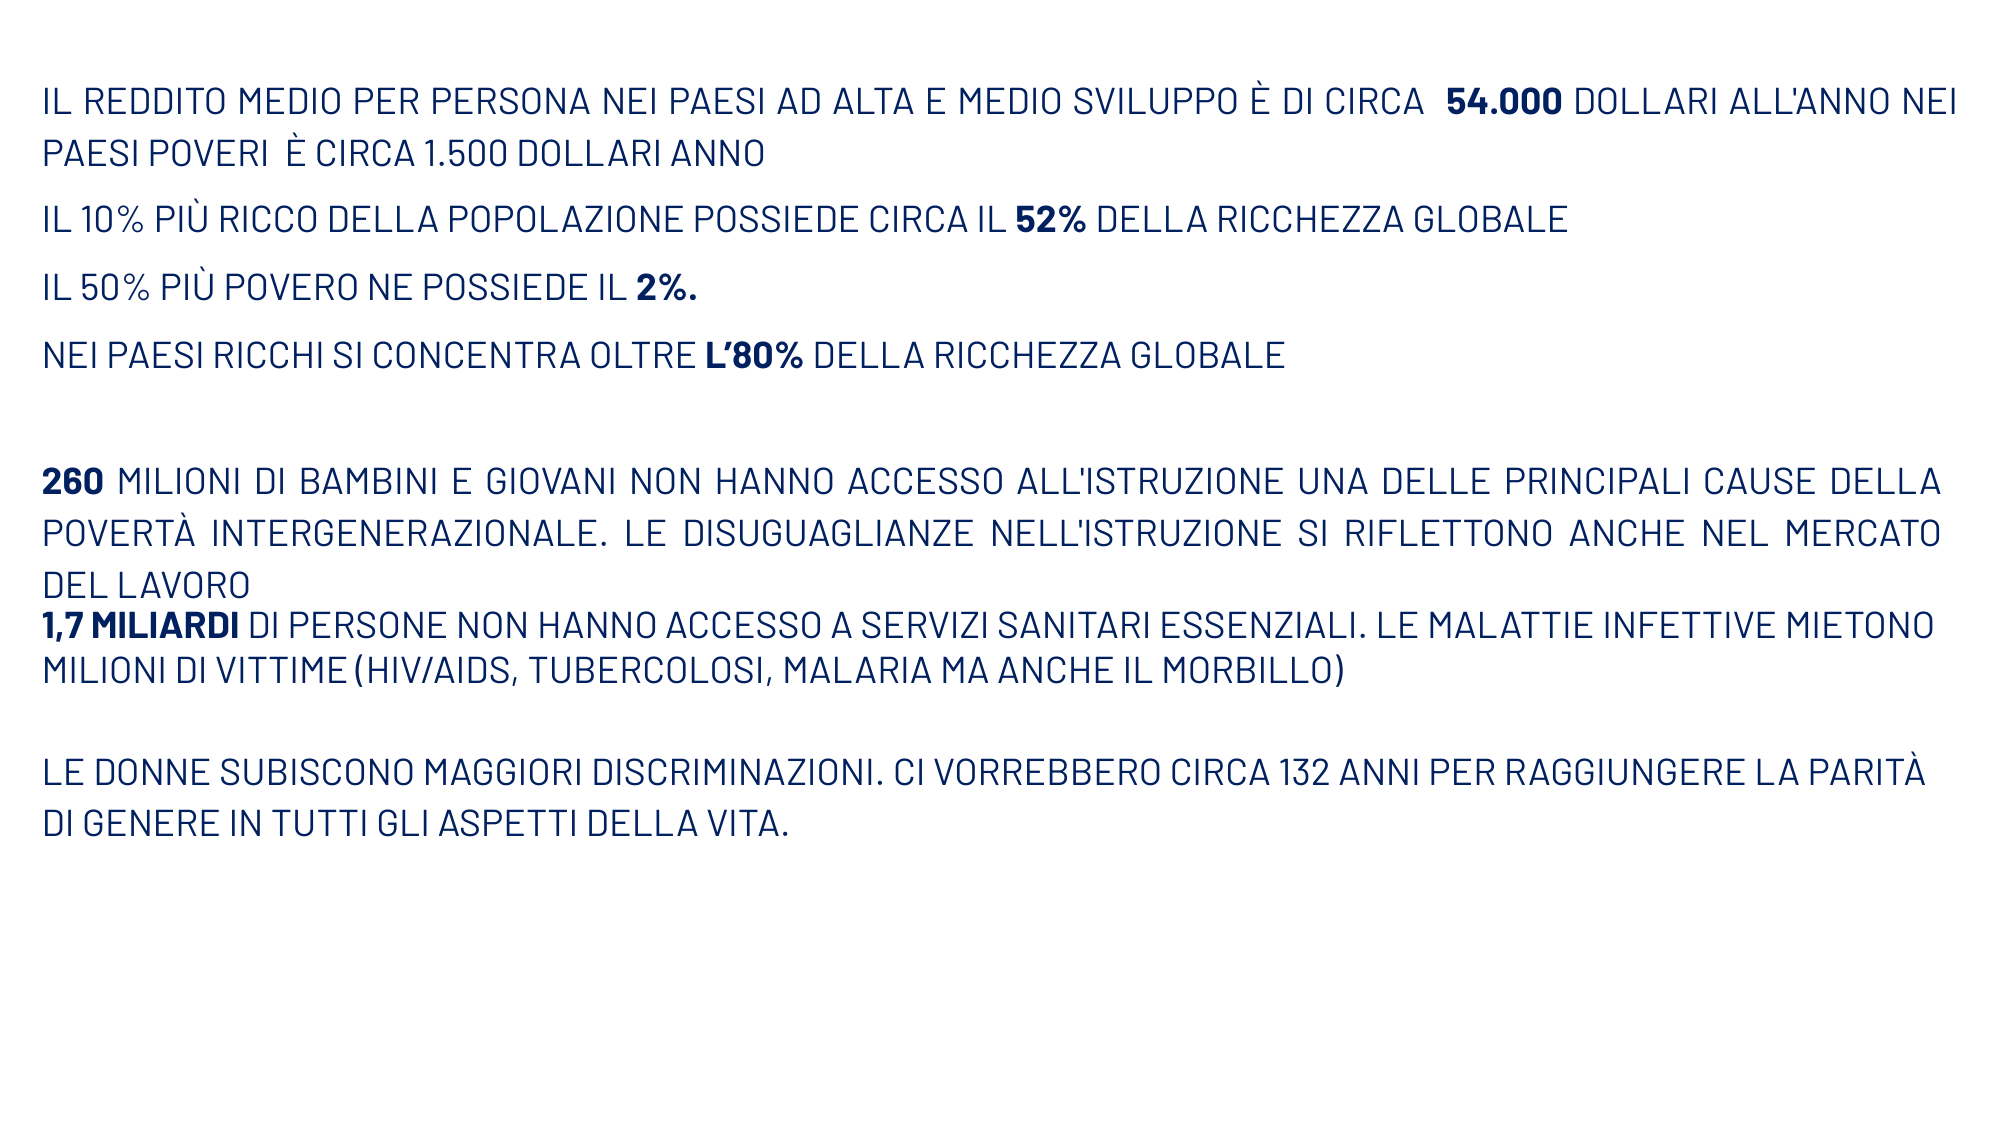

il reddito medio per persona nei paesi ad alta e medio sviluppo è di circa  54.000 dollari all'anno nei paesi poveri  è circa 1.500 dollari anno
Il 10% più ricco della popolazione possiede circa il 52% della ricchezza globale
il 50% più povero ne possiede il 2%.
Nei paesi ricchi si concentra oltre l’80% della ricchezza globale

260 milioni di bambini e giovani non hanno accesso all'istruzione una delle principali cause della povertà intergenerazionale. Le disuguaglianze nell'istruzione si riflettono anche nel mercato del lavoro
1,7 miliardi di persone non hanno accesso a servizi sanitari essenziali. Le malattie infettive mietono milioni di vittime (HIV/AIDS, tubercolosi, malaria ma anche il morbillo)
Le donne subiscono maggiori discriminazioni. Ci vorrebbero circa 132 anni per raggiungere la parità di genere in tutti gli aspetti della vita.